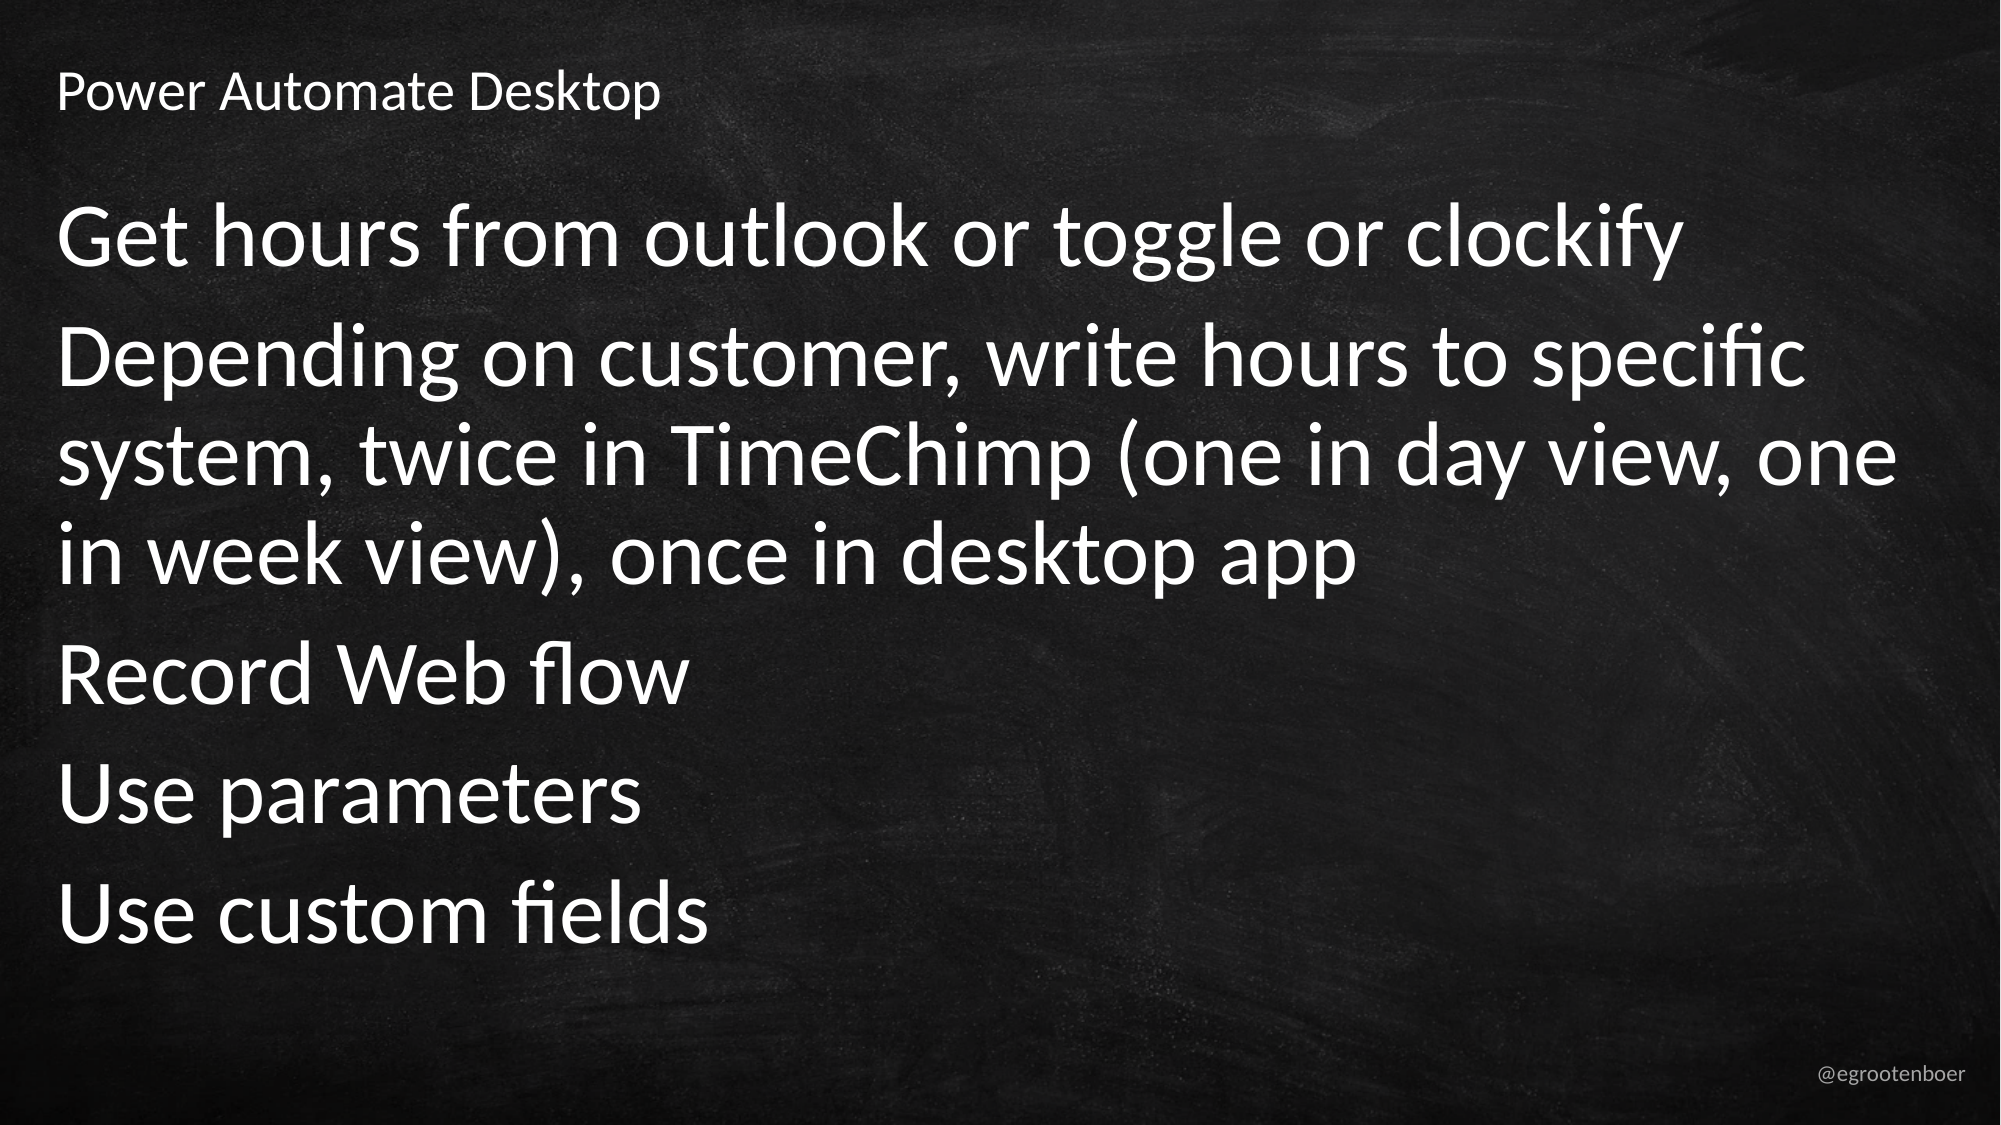

# Power Automate Desktop
Get hours from outlook or toggle or clockify
Depending on customer, write hours to specific system, twice in TimeChimp (one in day view, one in week view), once in desktop app
Record Web flow
Use parameters
Use custom fields